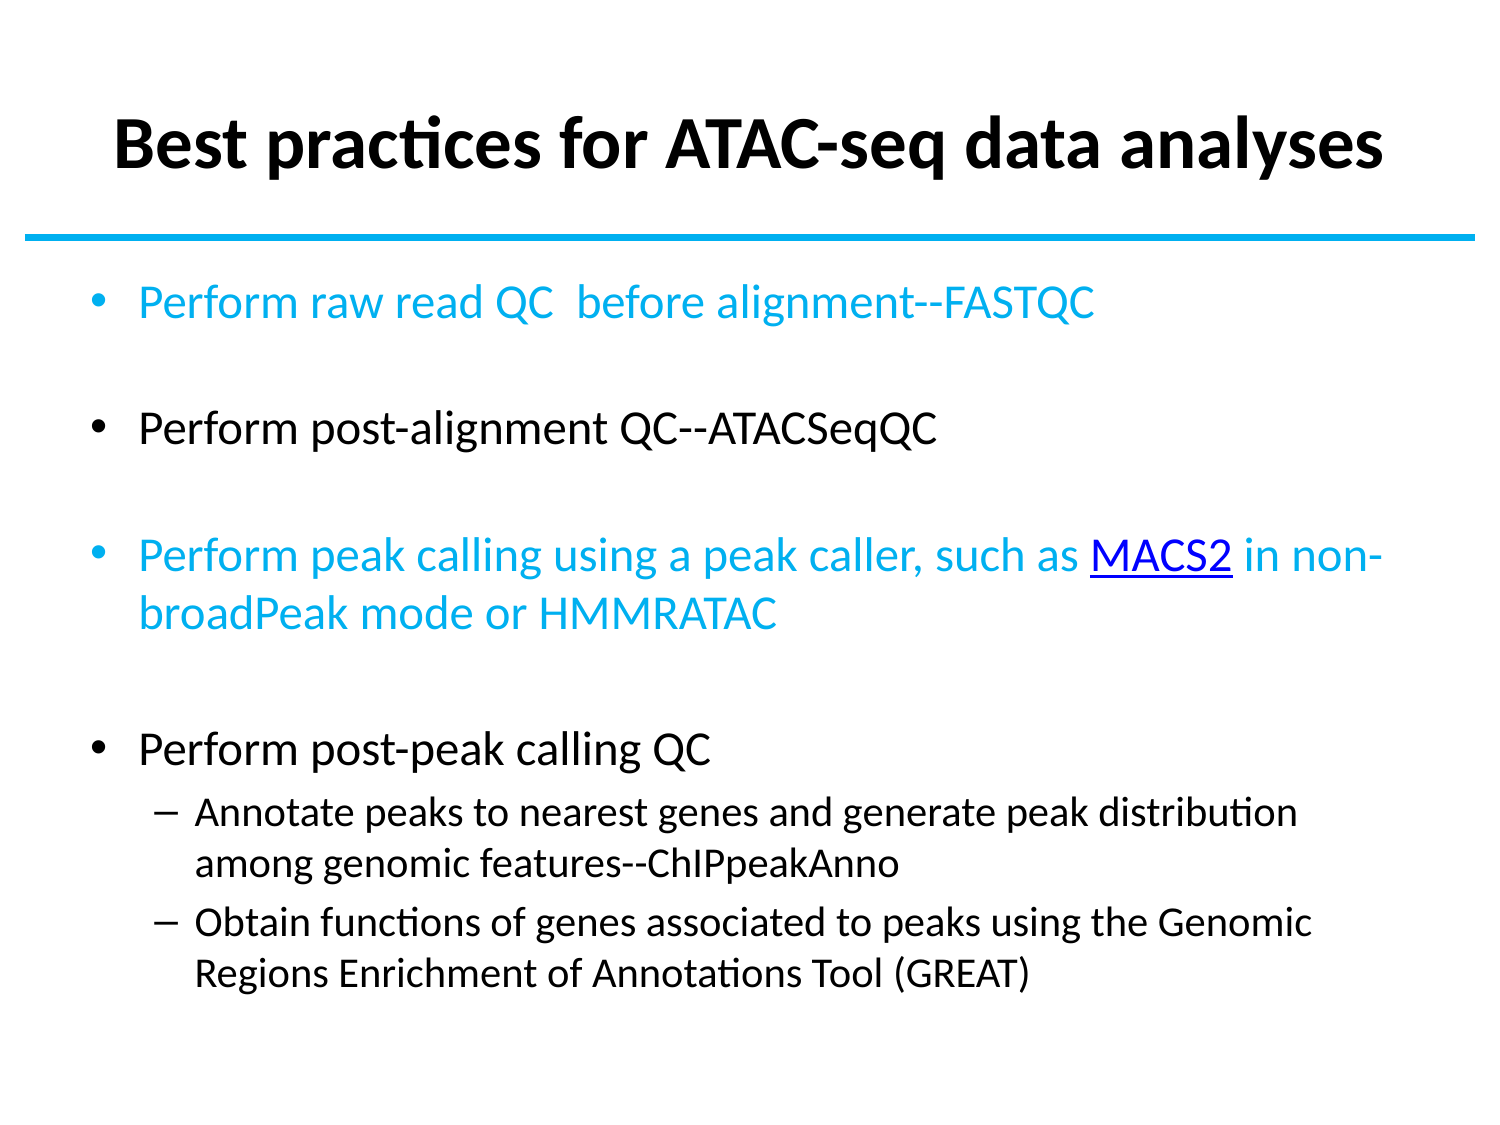

# Best practices for ATAC-seq data analyses
Perform raw read QC  before alignment--FASTQC
Perform post-alignment QC--ATACSeqQC
Perform peak calling using a peak caller, such as MACS2 in non-broadPeak mode or HMMRATAC

Perform post-peak calling QC
Annotate peaks to nearest genes and generate peak distribution among genomic features--ChIPpeakAnno
Obtain functions of genes associated to peaks using the Genomic Regions Enrichment of Annotations Tool (GREAT)